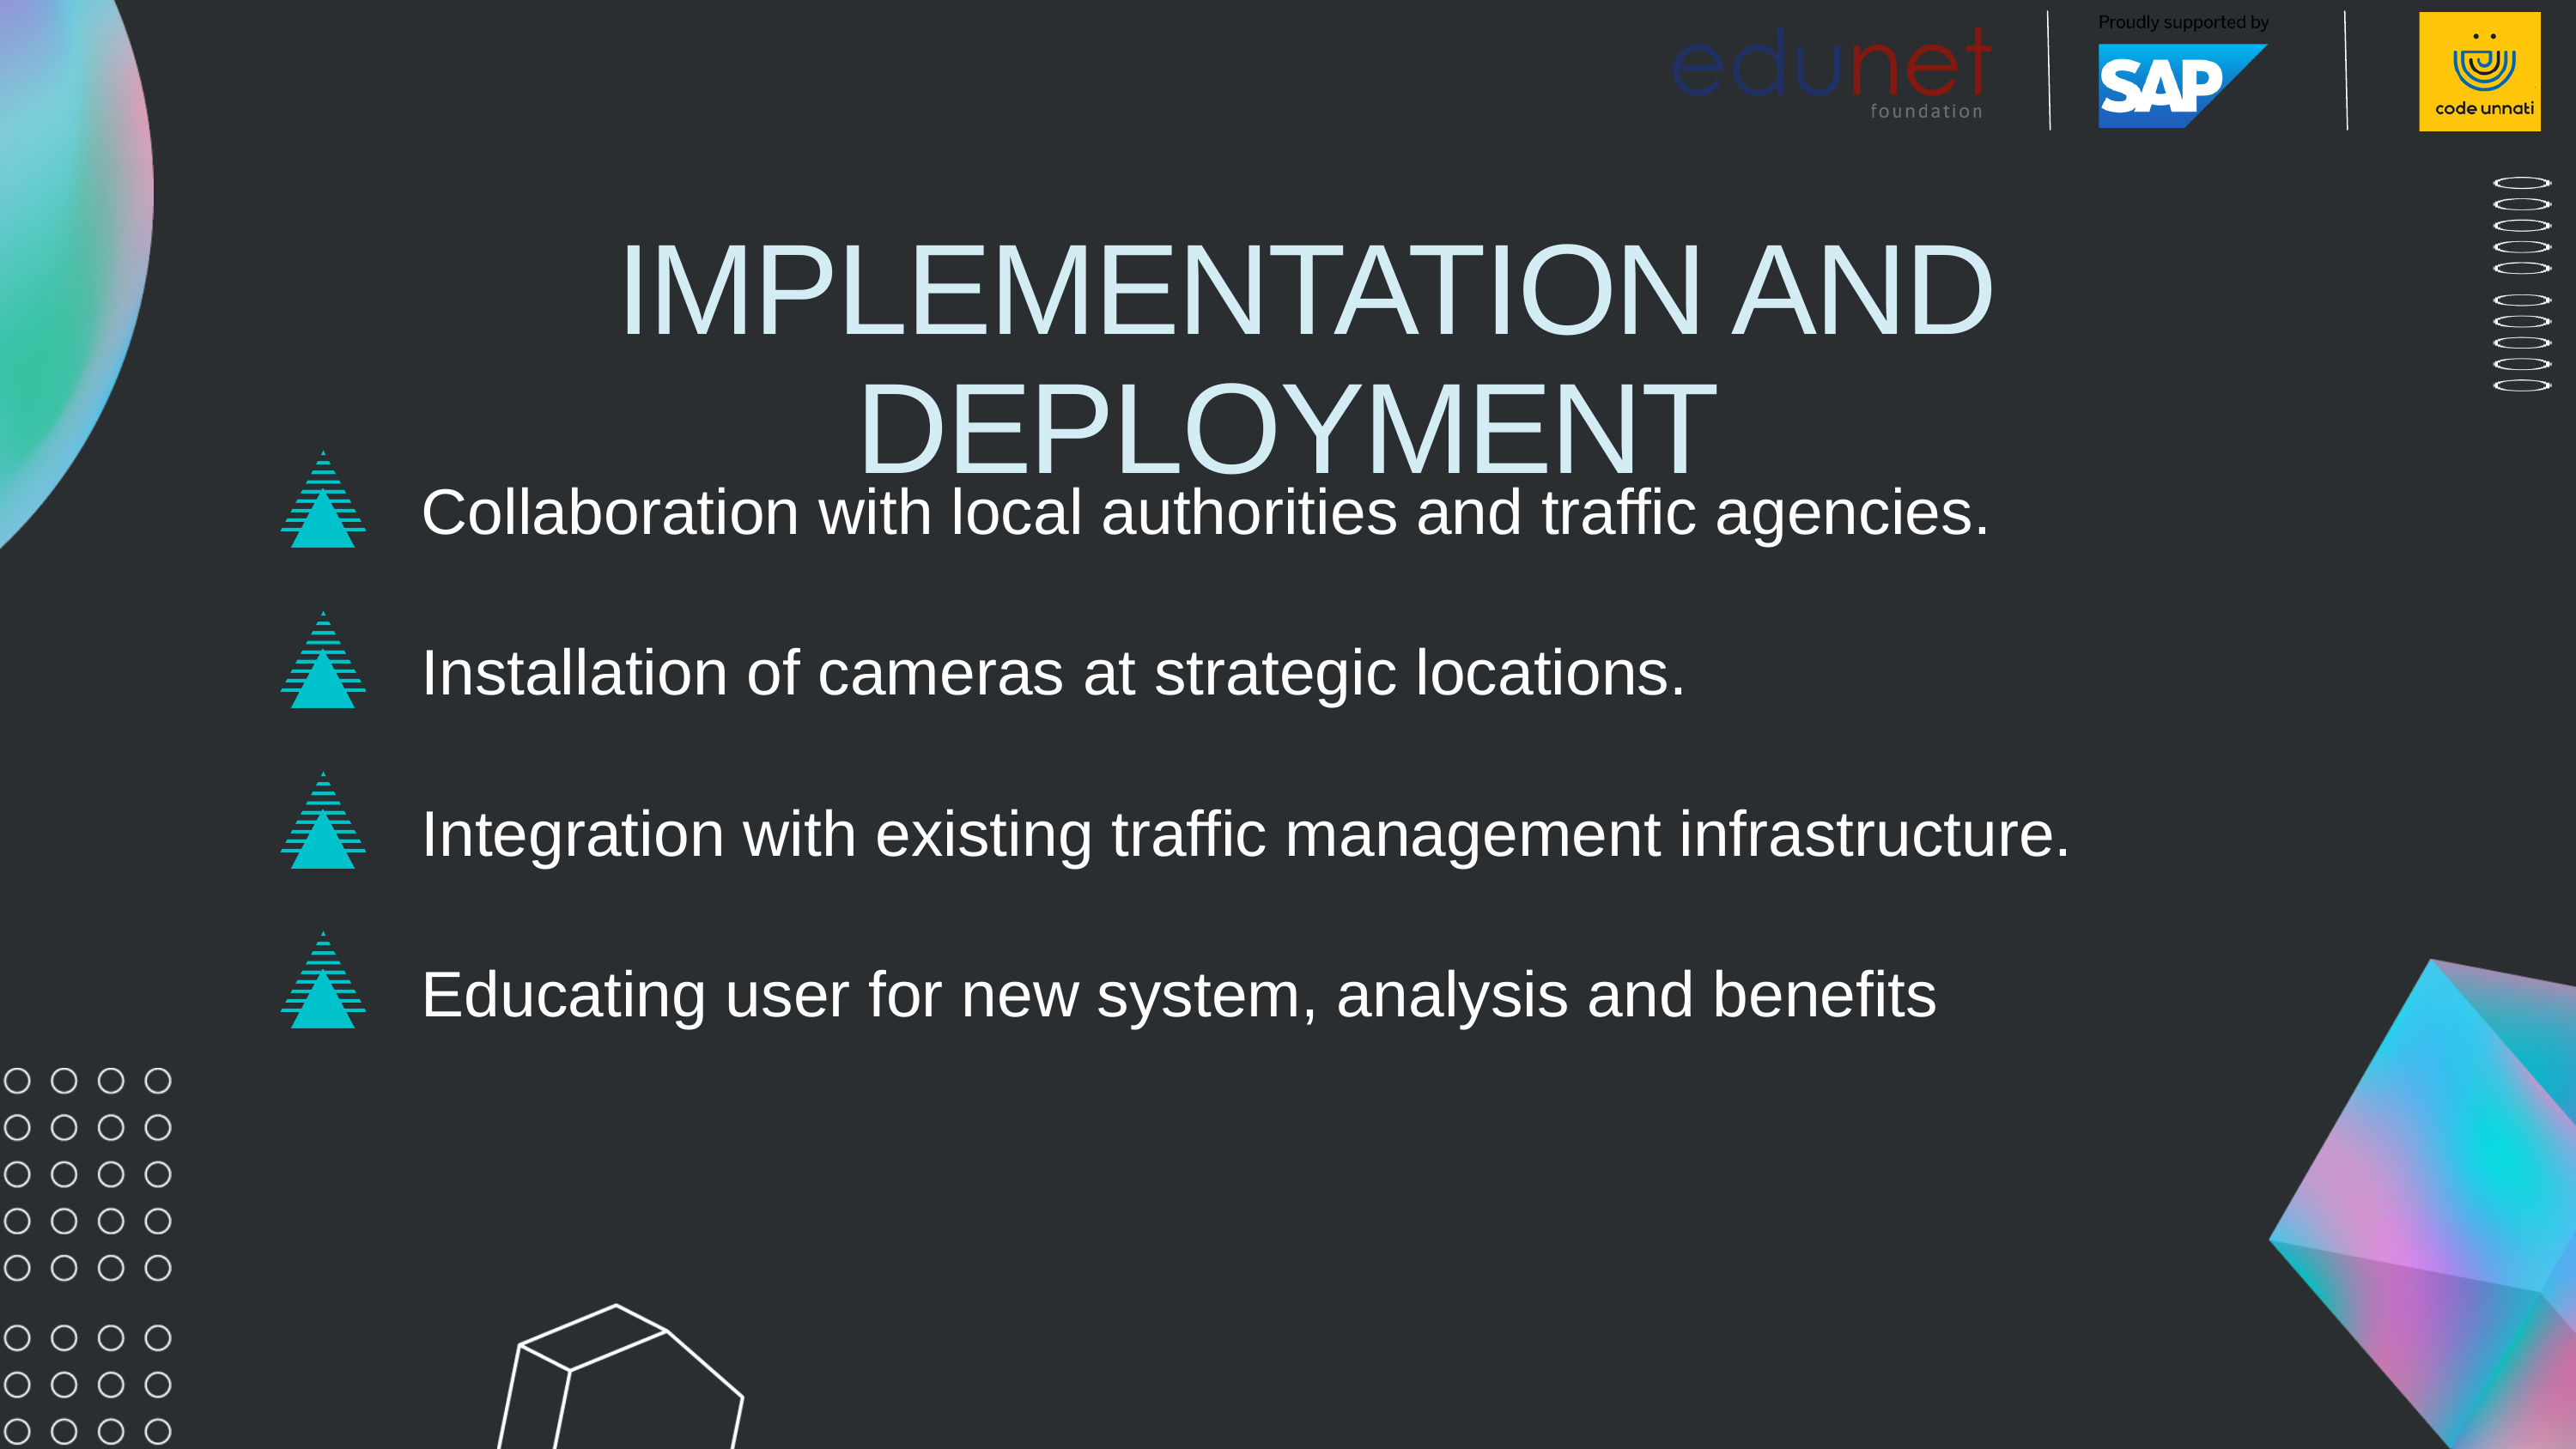

IMPLEMENTATION AND DEPLOYMENT
Collaboration with local authorities and traffic agencies.
Installation of cameras at strategic locations.
Integration with existing traffic management infrastructure.
Educating user for new system, analysis and benefits